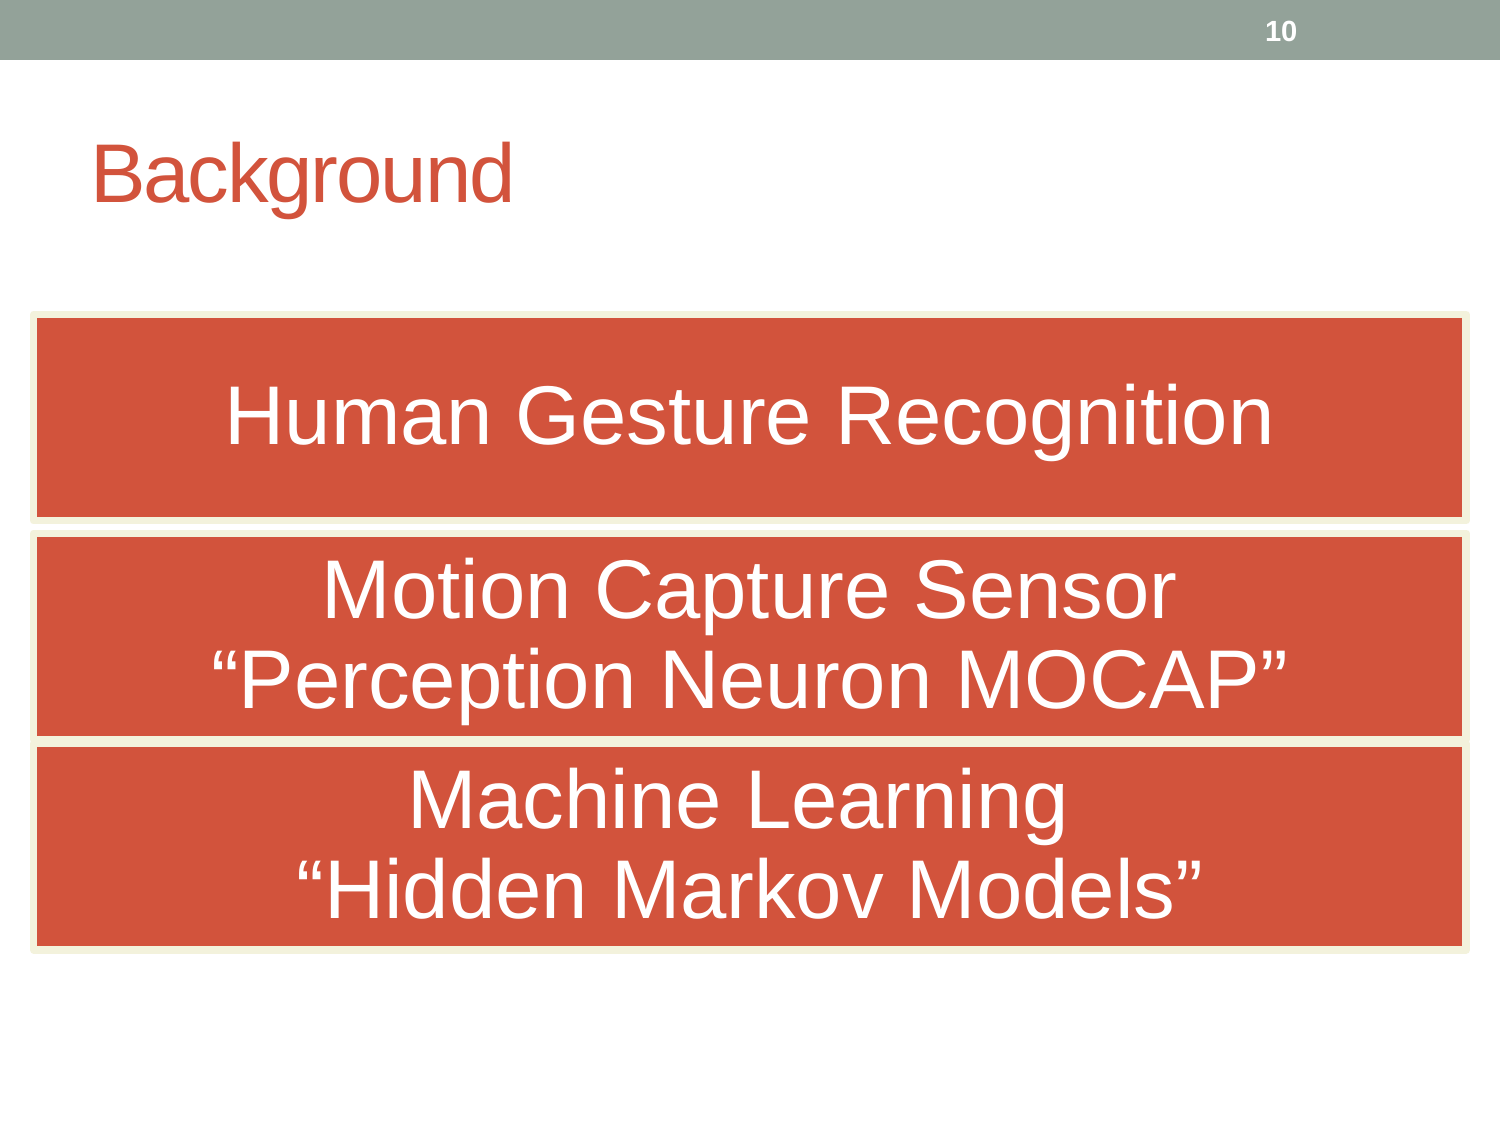

10
# Background
Human Gesture Recognition
Motion Capture Sensor
“Perception Neuron MOCAP”
Machine Learning
“Hidden Markov Models”